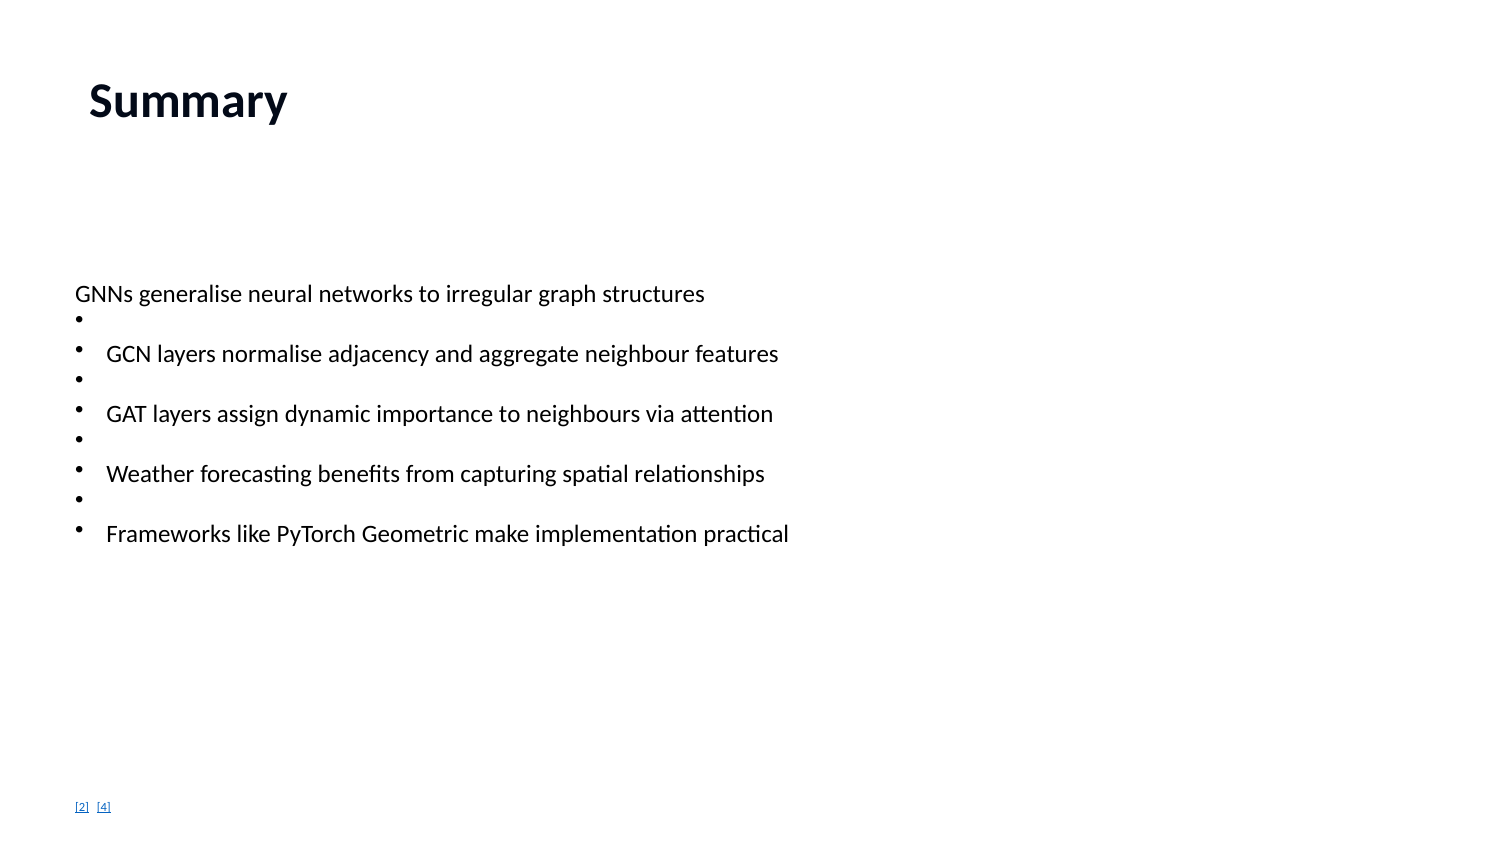

Summary
GNNs generalise neural networks to irregular graph structures

GCN layers normalise adjacency and aggregate neighbour features

GAT layers assign dynamic importance to neighbours via attention

Weather forecasting benefits from capturing spatial relationships

Frameworks like PyTorch Geometric make implementation practical
[2]   [4]